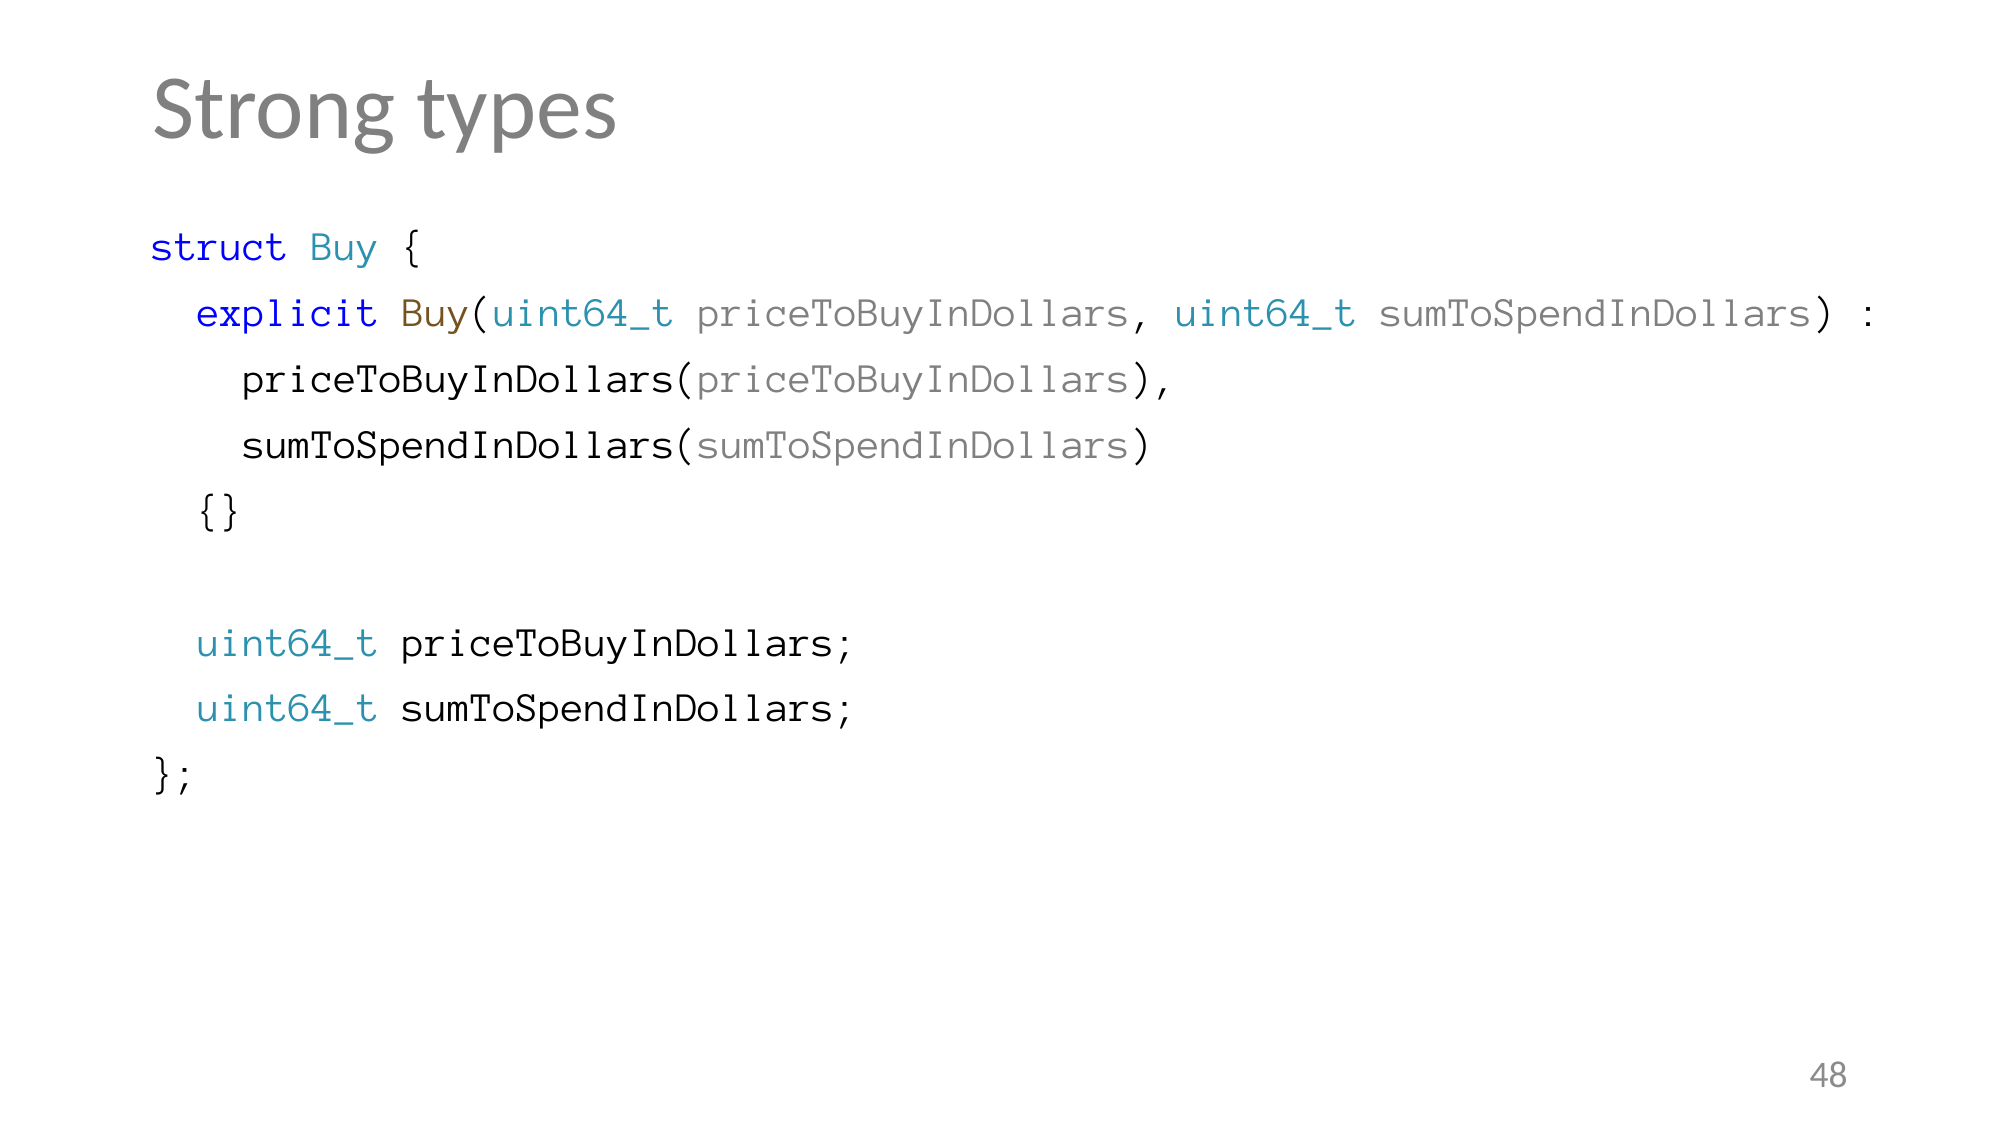

# Strong types
struct Buy {
  explicit Buy(uint64_t priceToBuyInDollars, uint64_t sumToSpendInDollars) :
    priceToBuyInDollars(priceToBuyInDollars),
    sumToSpendInDollars(sumToSpendInDollars)
  {}

  uint64_t priceToBuyInDollars;
  uint64_t sumToSpendInDollars;
};
48